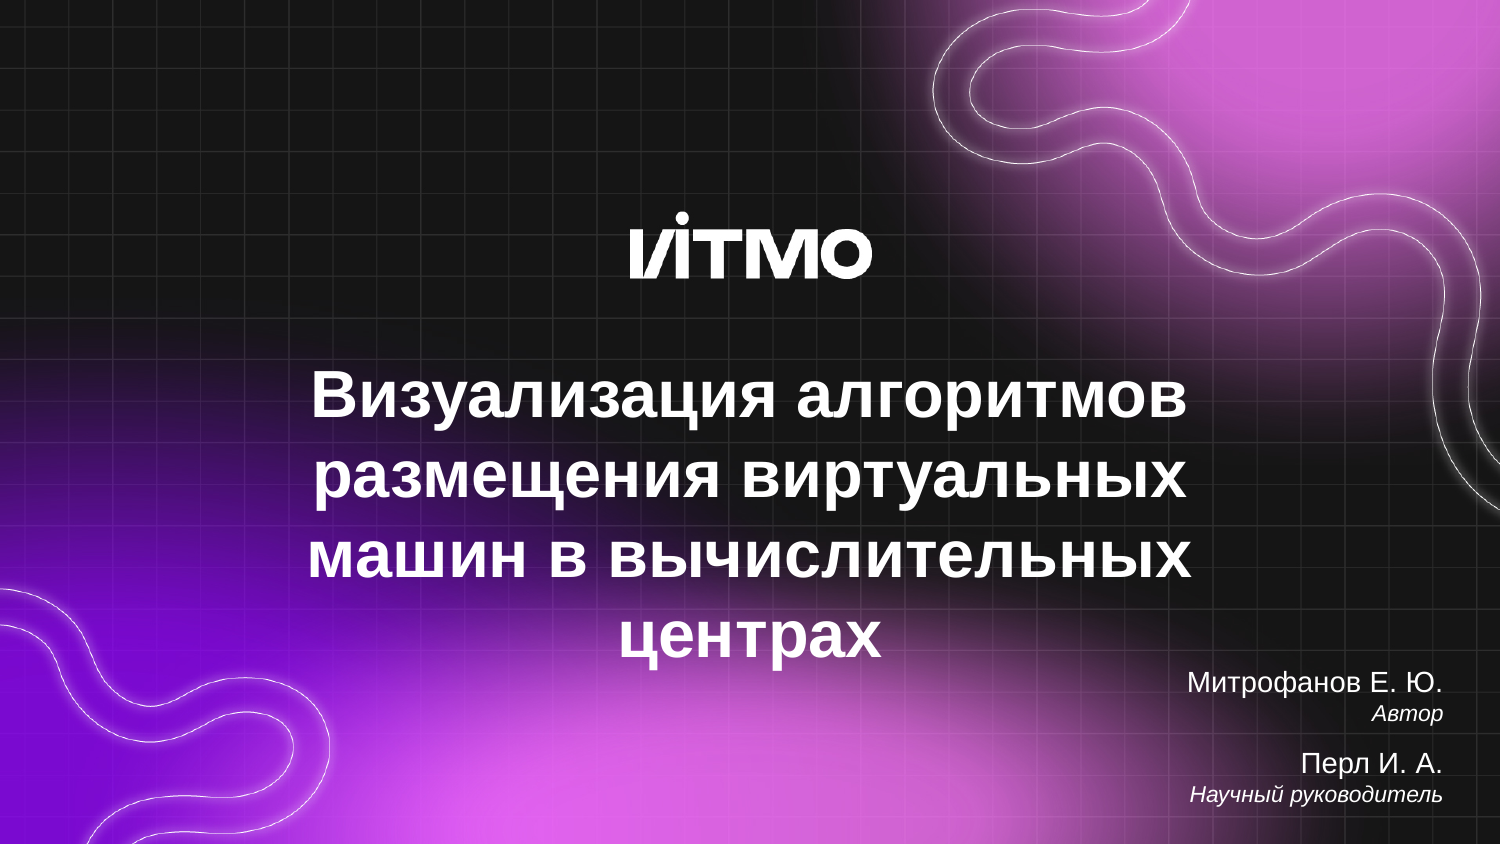

# Визуализация алгоритмов размещения виртуальных машин в вычислительных центрах
Митрофанов Е. Ю.
Автор
Перл И. А.
Научный руководитель